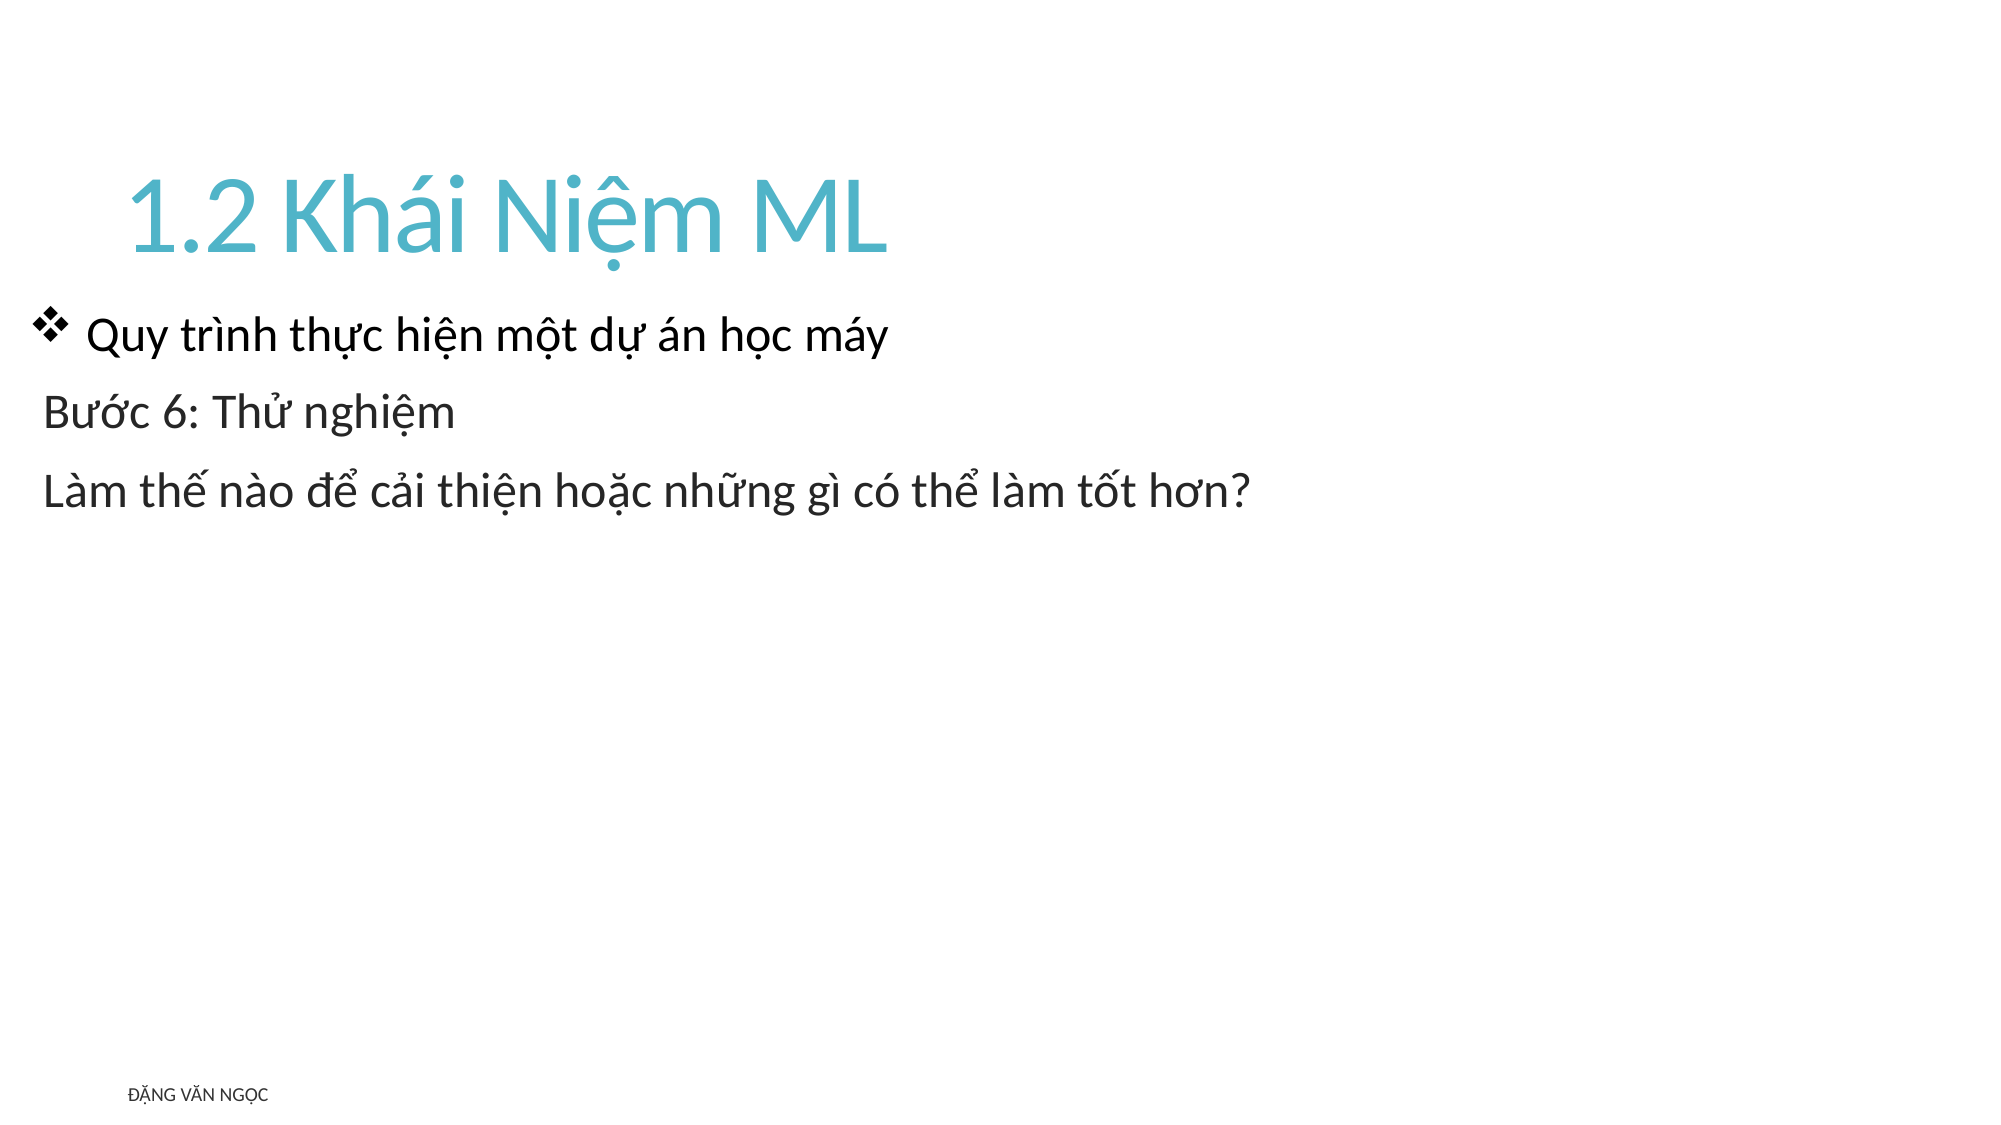

# 1.2 Khái Niệm ML
 Quy trình thực hiện một dự án học máy
Bước 6: Thử nghiệm
Làm thế nào để cải thiện hoặc những gì có thể làm tốt hơn?

Đặng Văn Ngọc